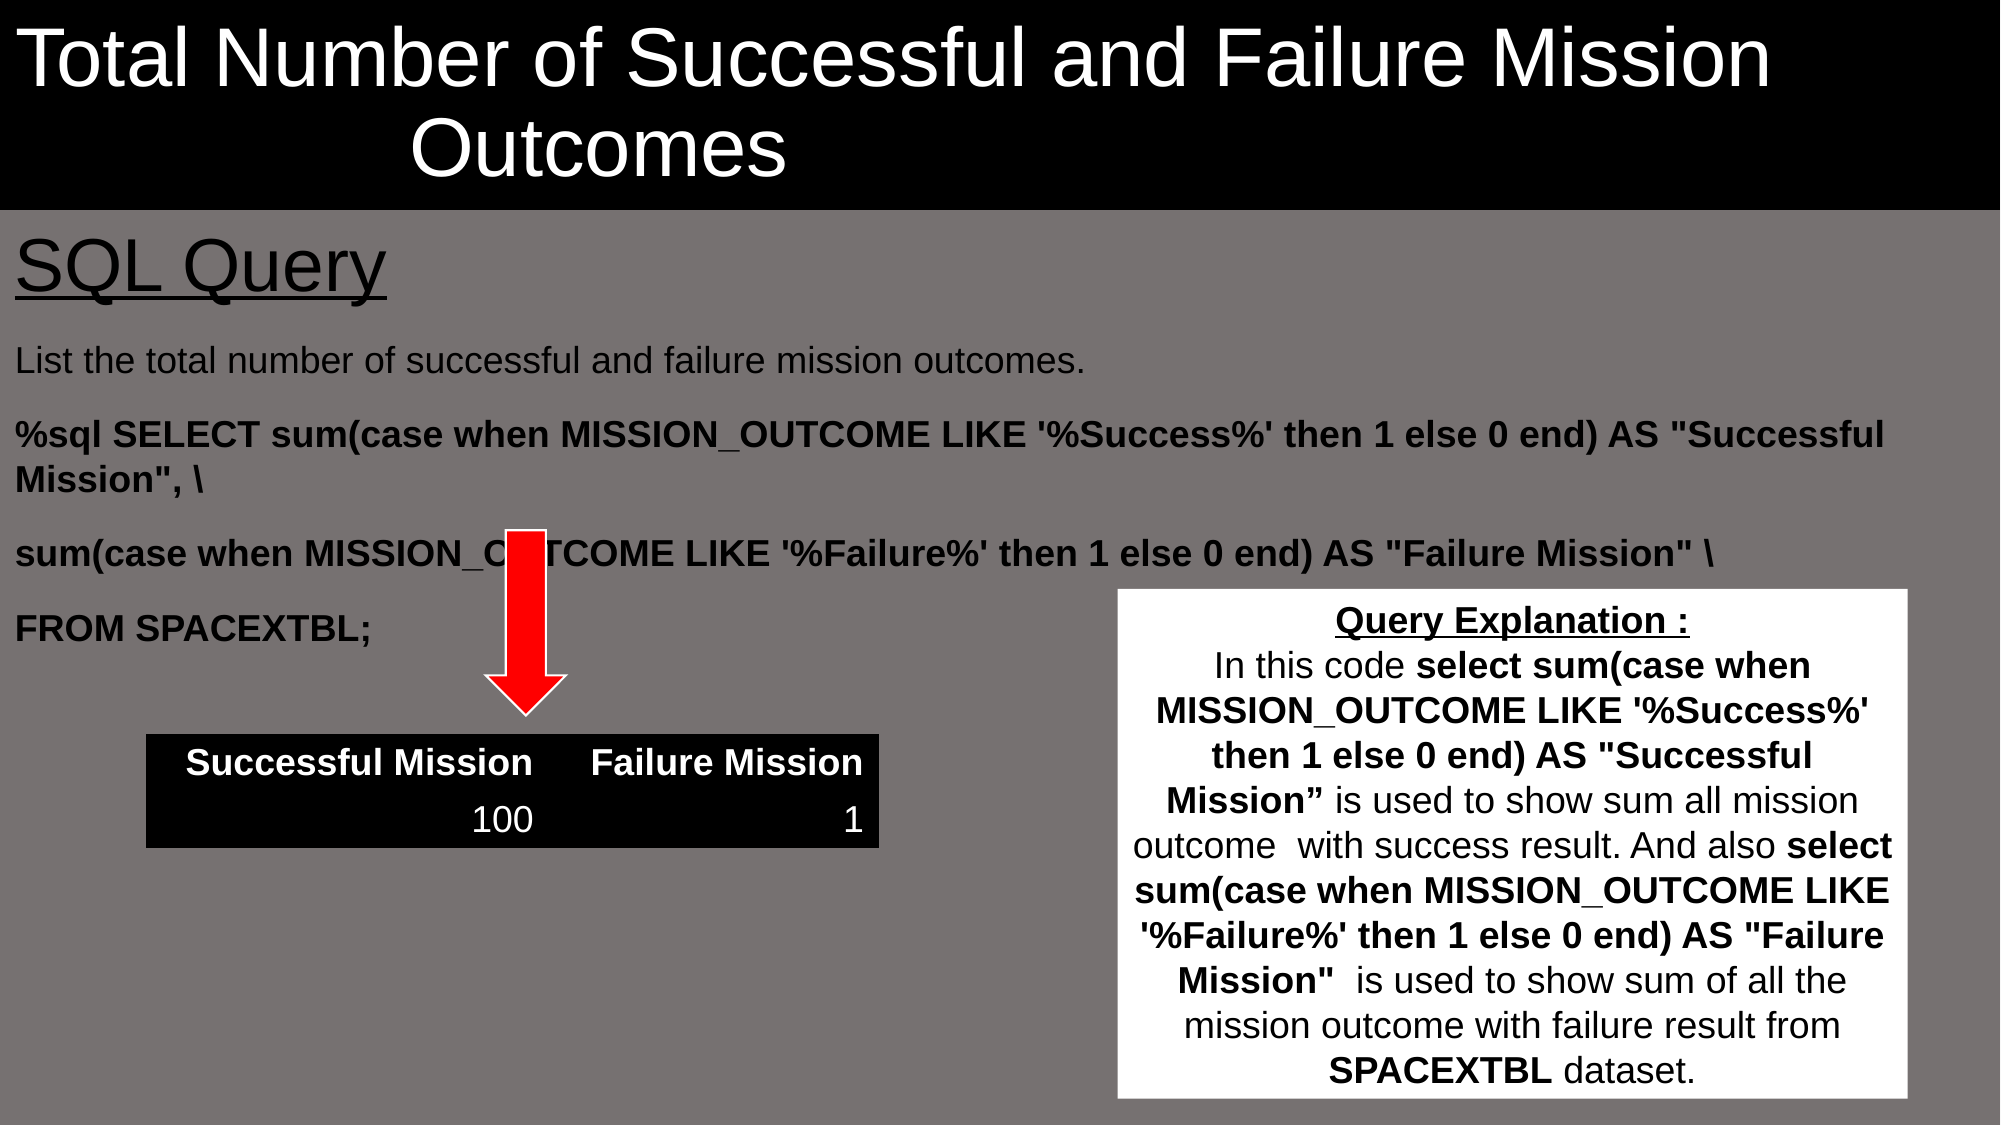

Total Number of Successful and Failure Mission                           Outcomes
SQL Query
List the total number of successful and failure mission outcomes.
%sql SELECT sum(case when MISSION_OUTCOME LIKE '%Success%' then 1 else 0 end) AS "Successful Mission", \
sum(case when MISSION_OUTCOME LIKE '%Failure%' then 1 else 0 end) AS "Failure Mission" \
FROM SPACEXTBL;

Query Explanation :
In this code select sum(case when MISSION_OUTCOME LIKE '%Success%' then 1 else 0 end) AS "Successful Mission” is used to show sum all mission outcome  with success result. And also select sum(case when MISSION_OUTCOME LIKE '%Failure%' then 1 else 0 end) AS "Failure Mission"  is used to show sum of all the mission outcome with failure result from SPACEXTBL dataset.
| Successful Mission | Failure Mission |
| --- | --- |
| 100 | 1 |
32